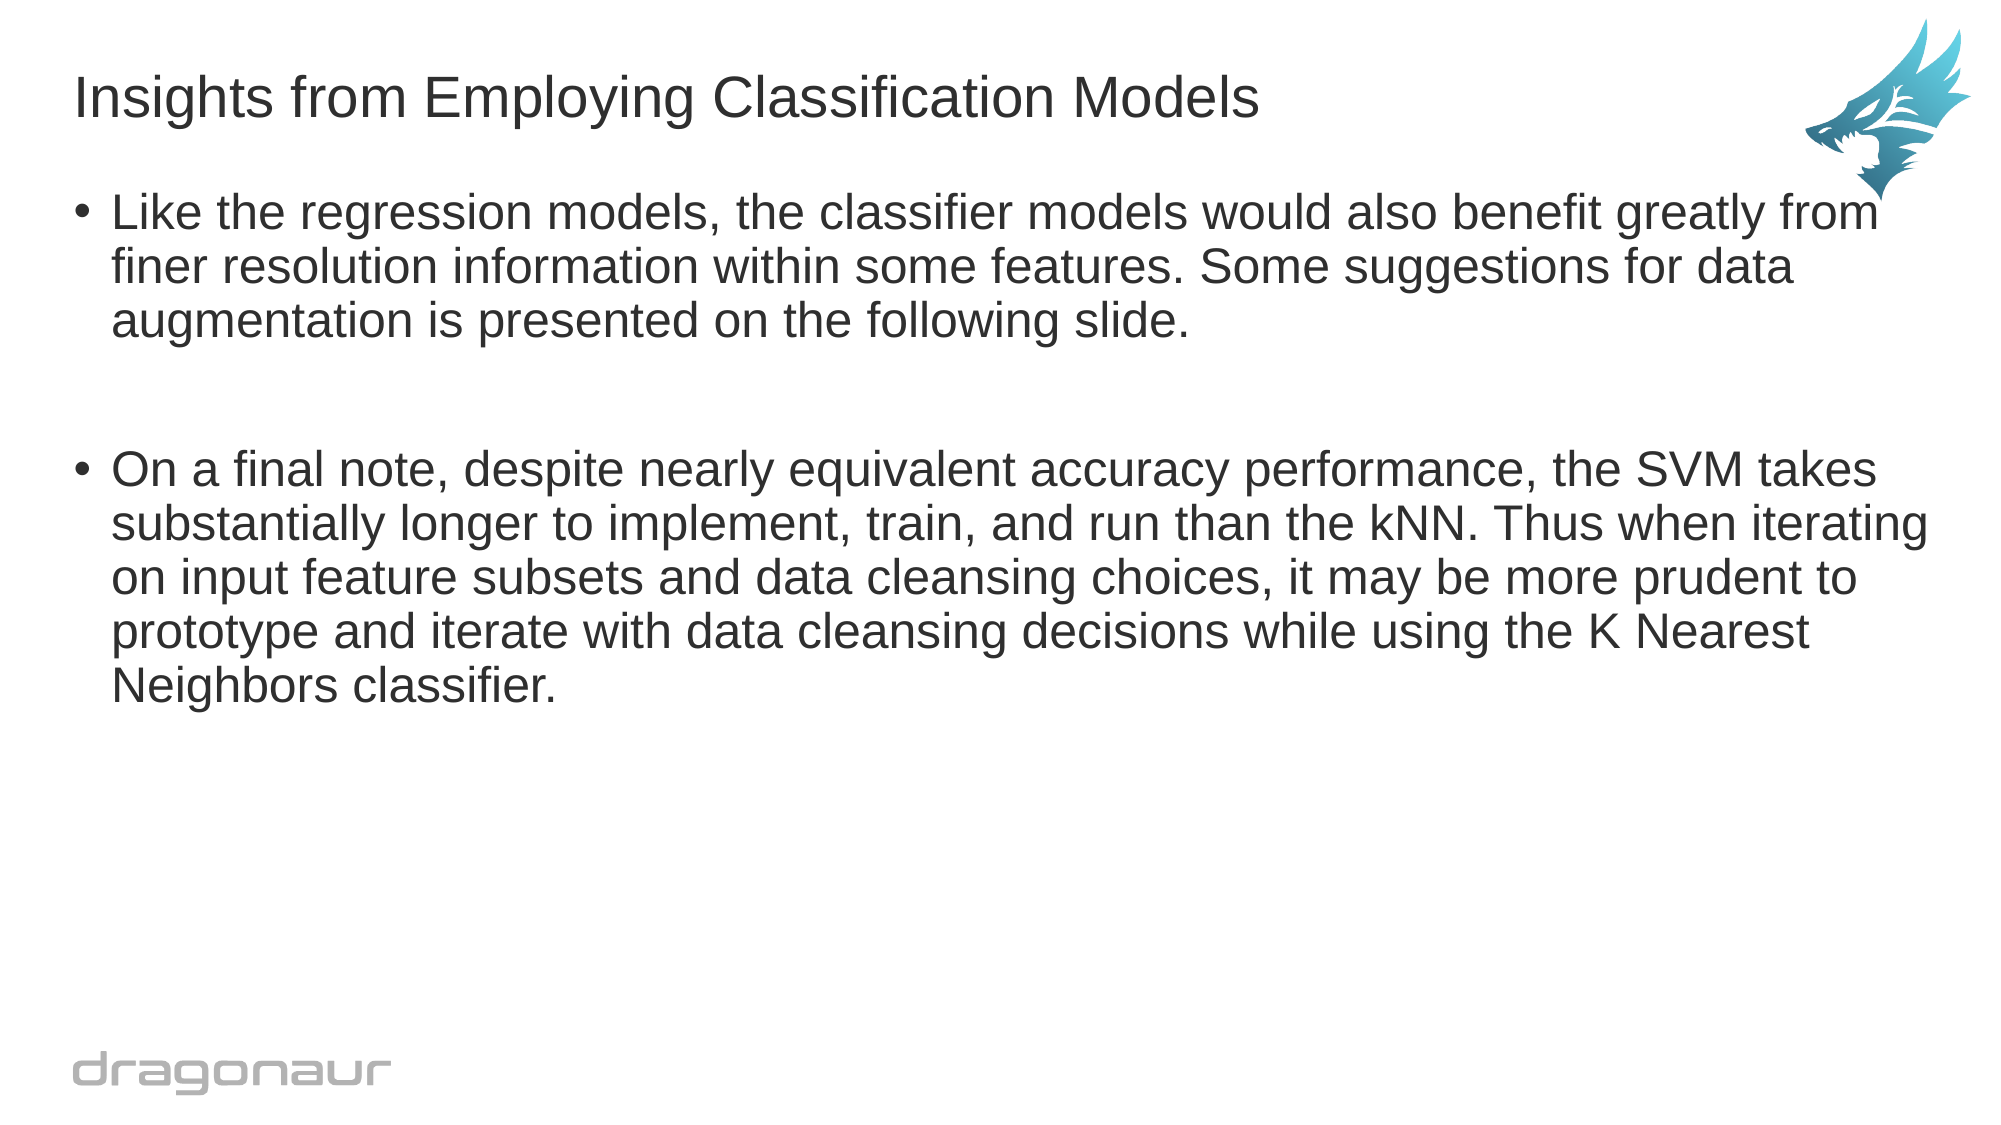

# Insights from Employing Classification Models
Like the regression models, the classifier models would also benefit greatly from finer resolution information within some features. Some suggestions for data augmentation is presented on the following slide.

On a final note, despite nearly equivalent accuracy performance, the SVM takes substantially longer to implement, train, and run than the kNN. Thus when iterating on input feature subsets and data cleansing choices, it may be more prudent to prototype and iterate with data cleansing decisions while using the K Nearest Neighbors classifier.